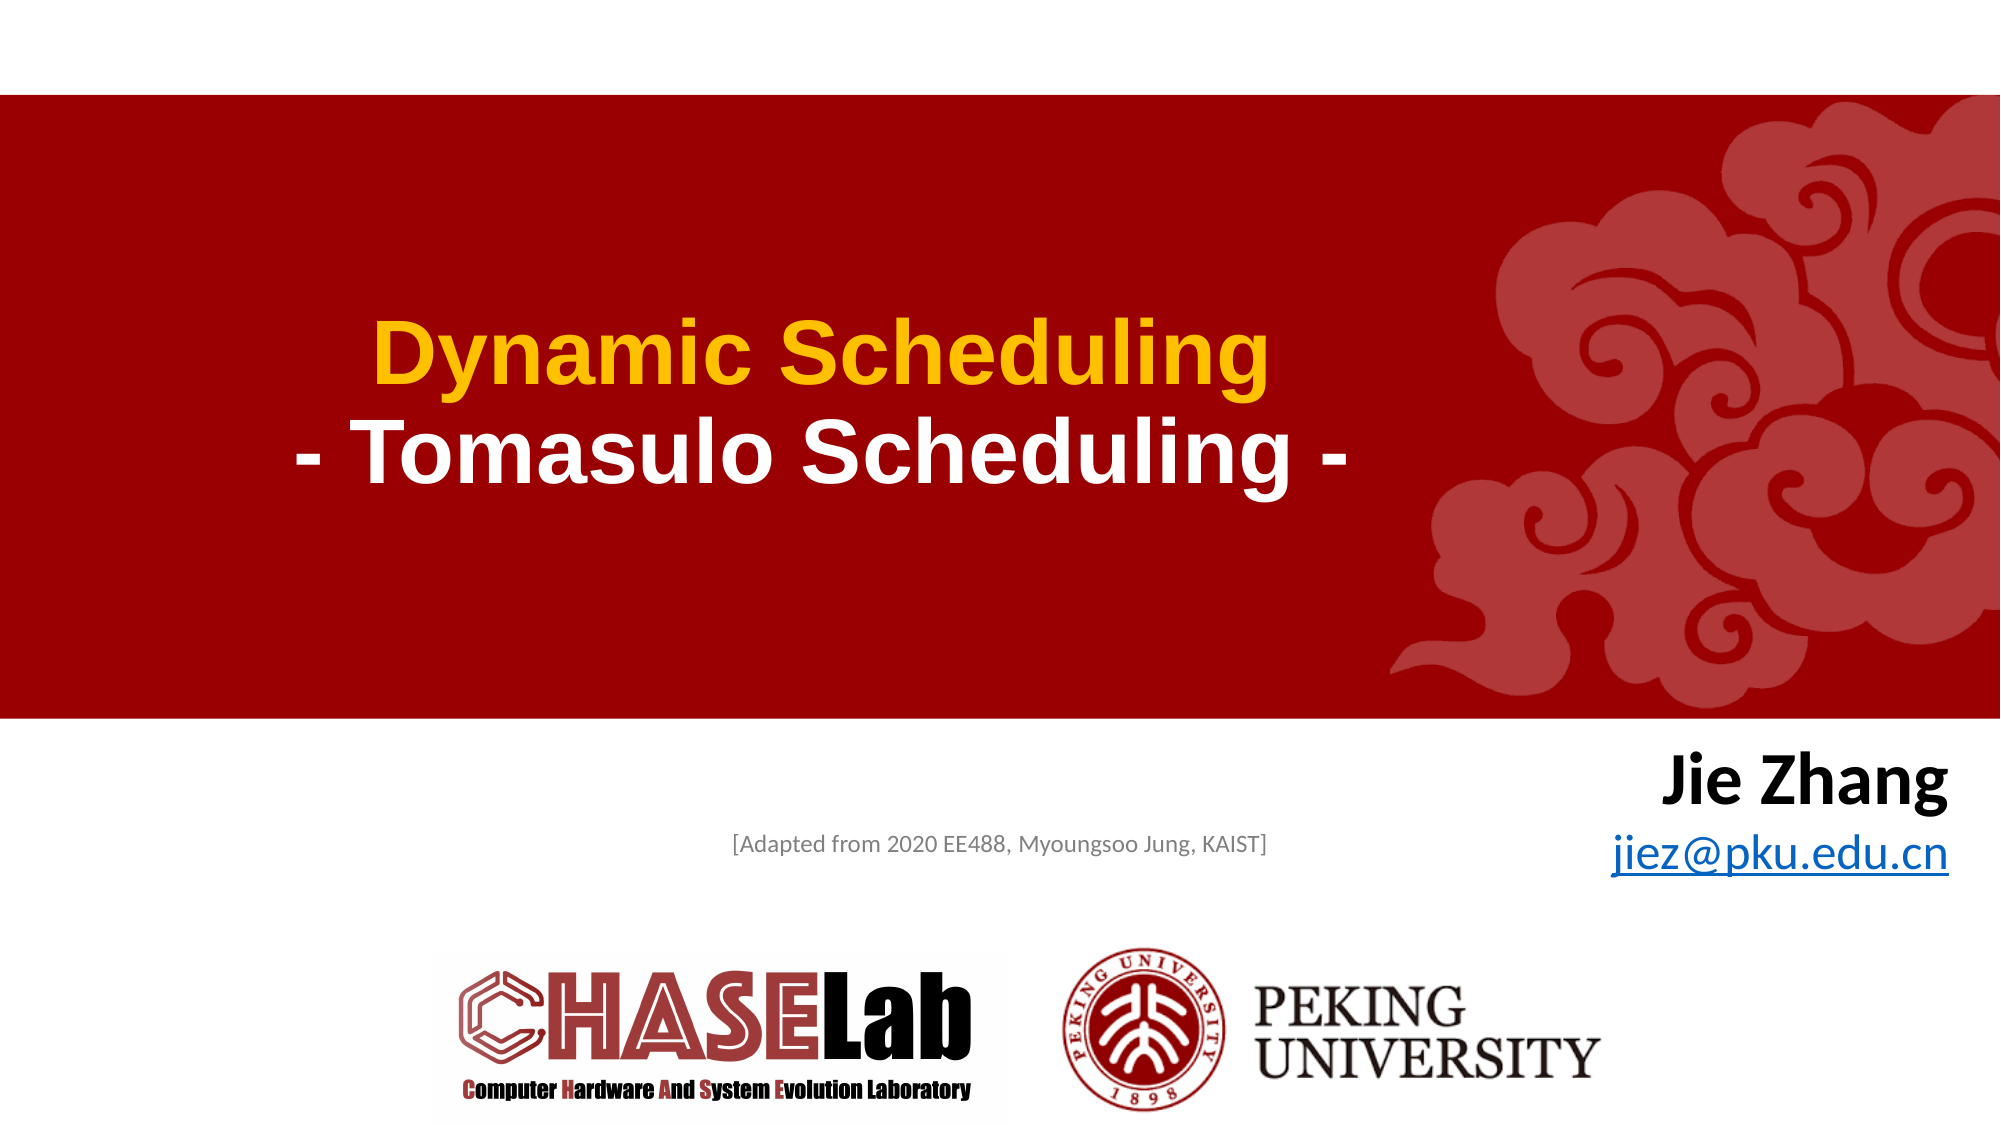

# Dynamic Scheduling - Tomasulo Scheduling -
Jie Zhang
jiez@pku.edu.cn
[Adapted from 2020 EE488, Myoungsoo Jung, KAIST]